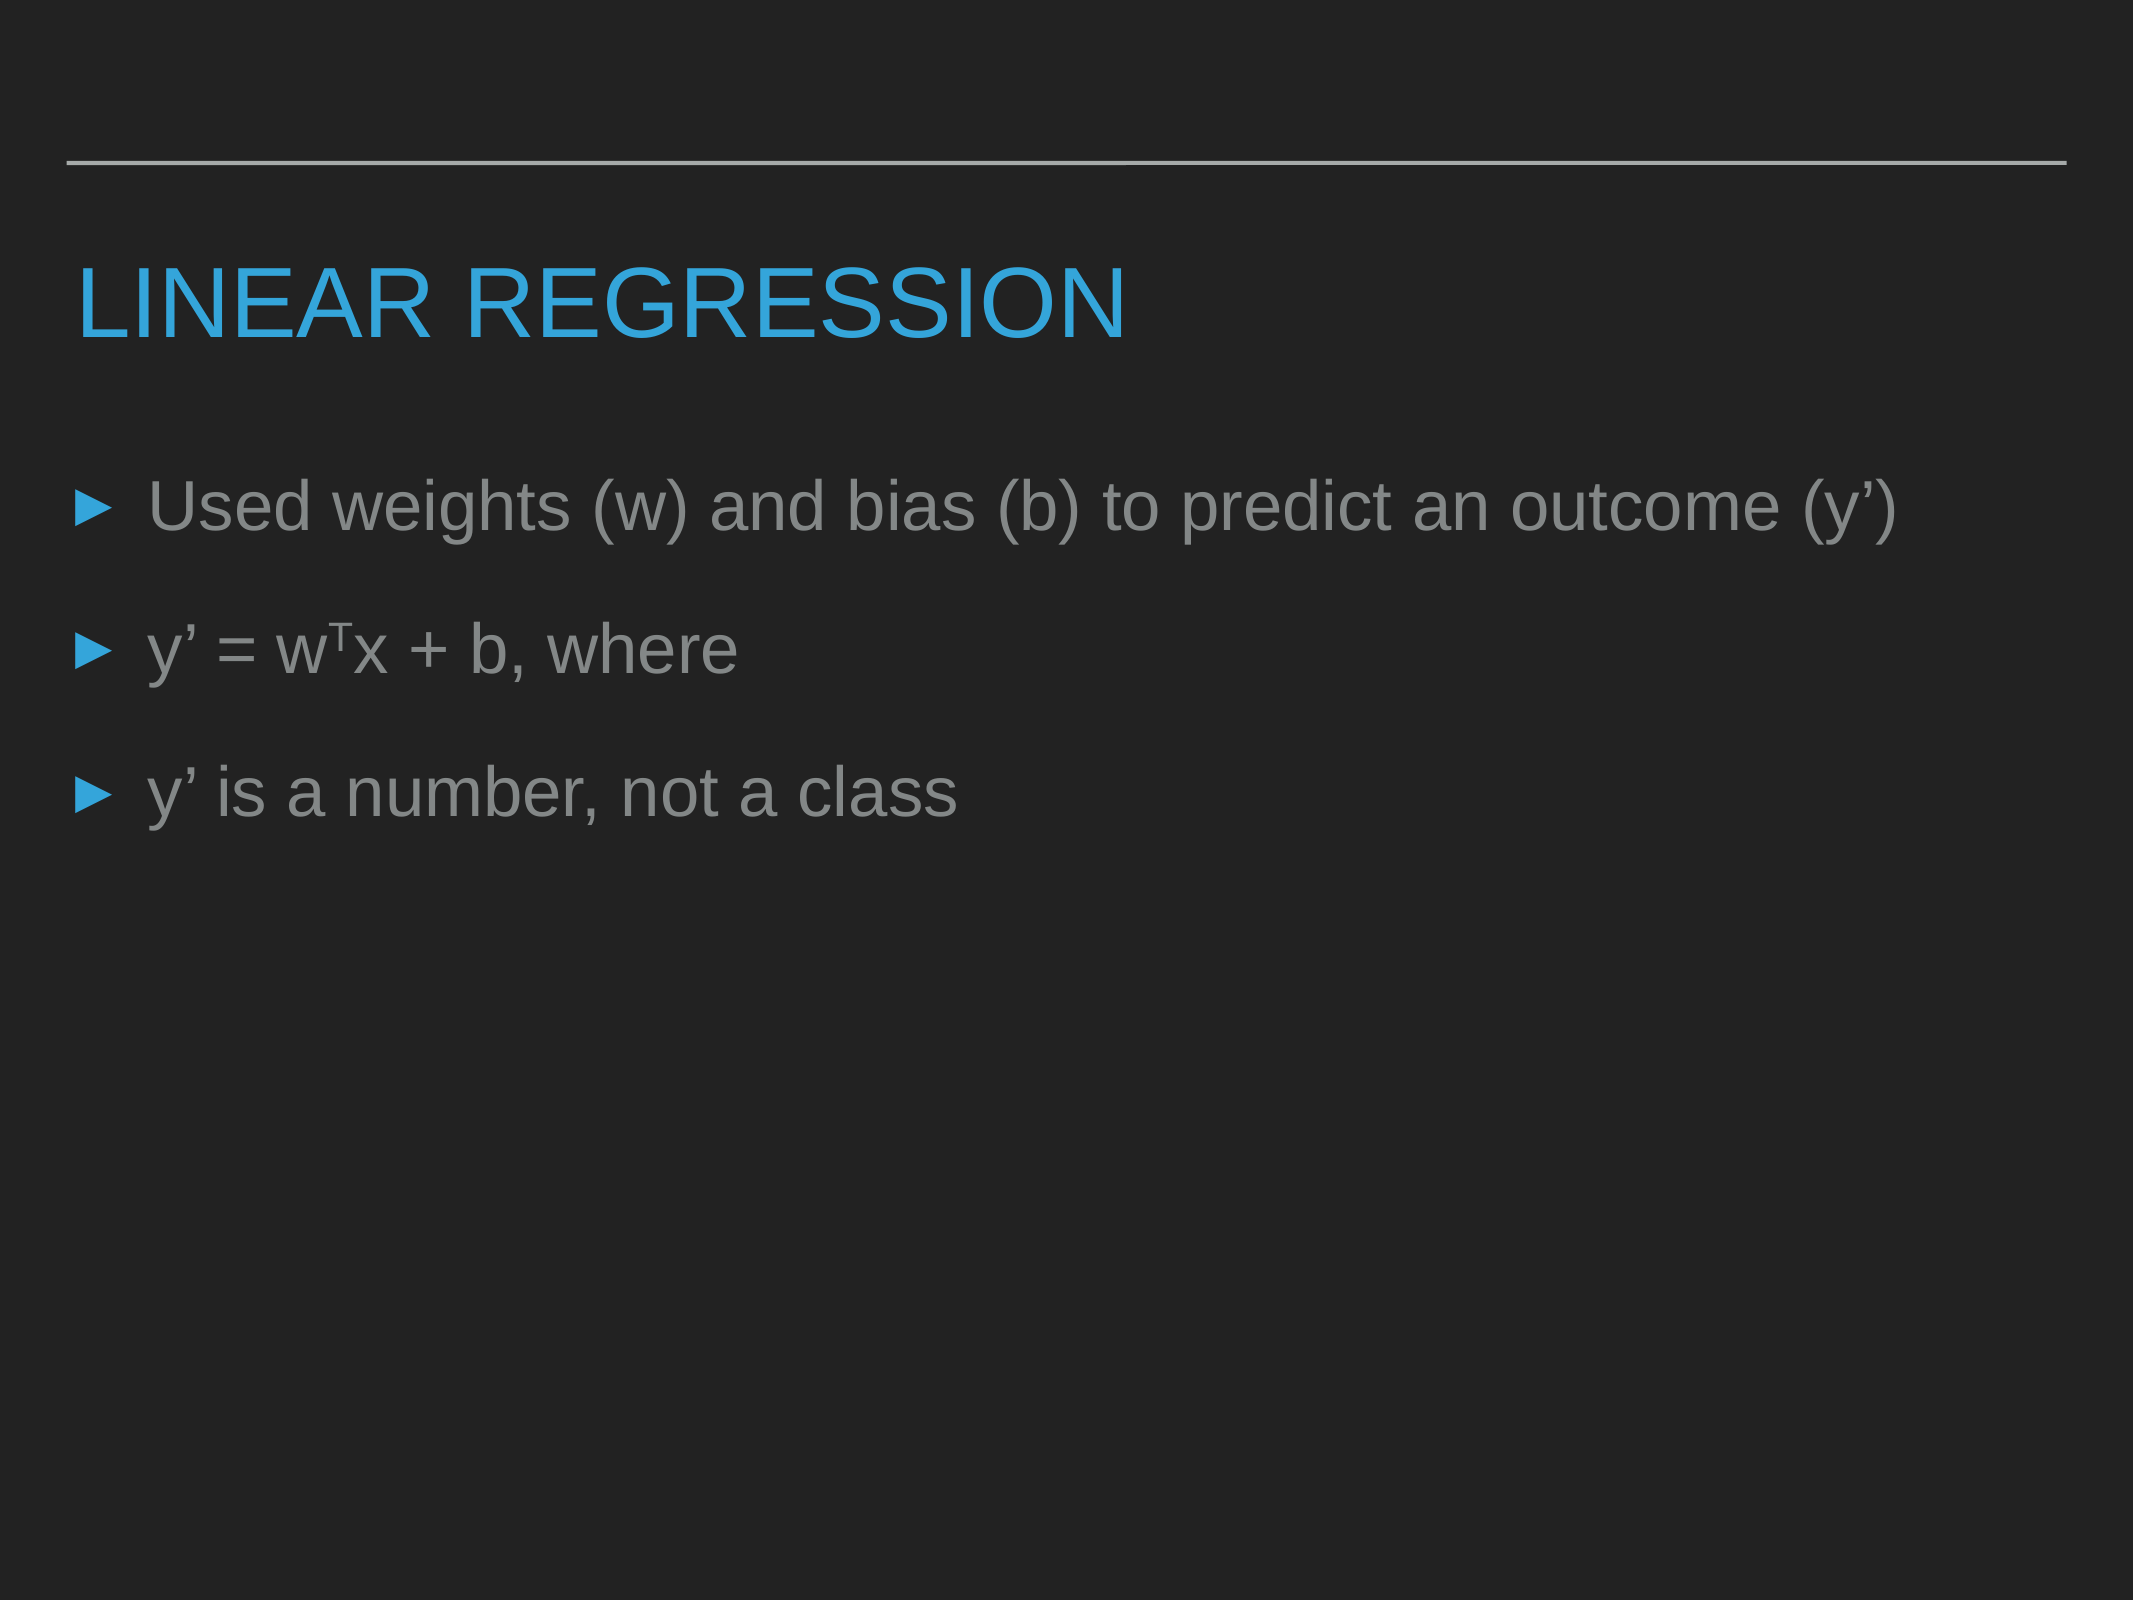

# LINEAR Regression
Used weights (w) and bias (b) to predict an outcome (y’)
y’ = wTx + b, where
y’ is a number, not a class